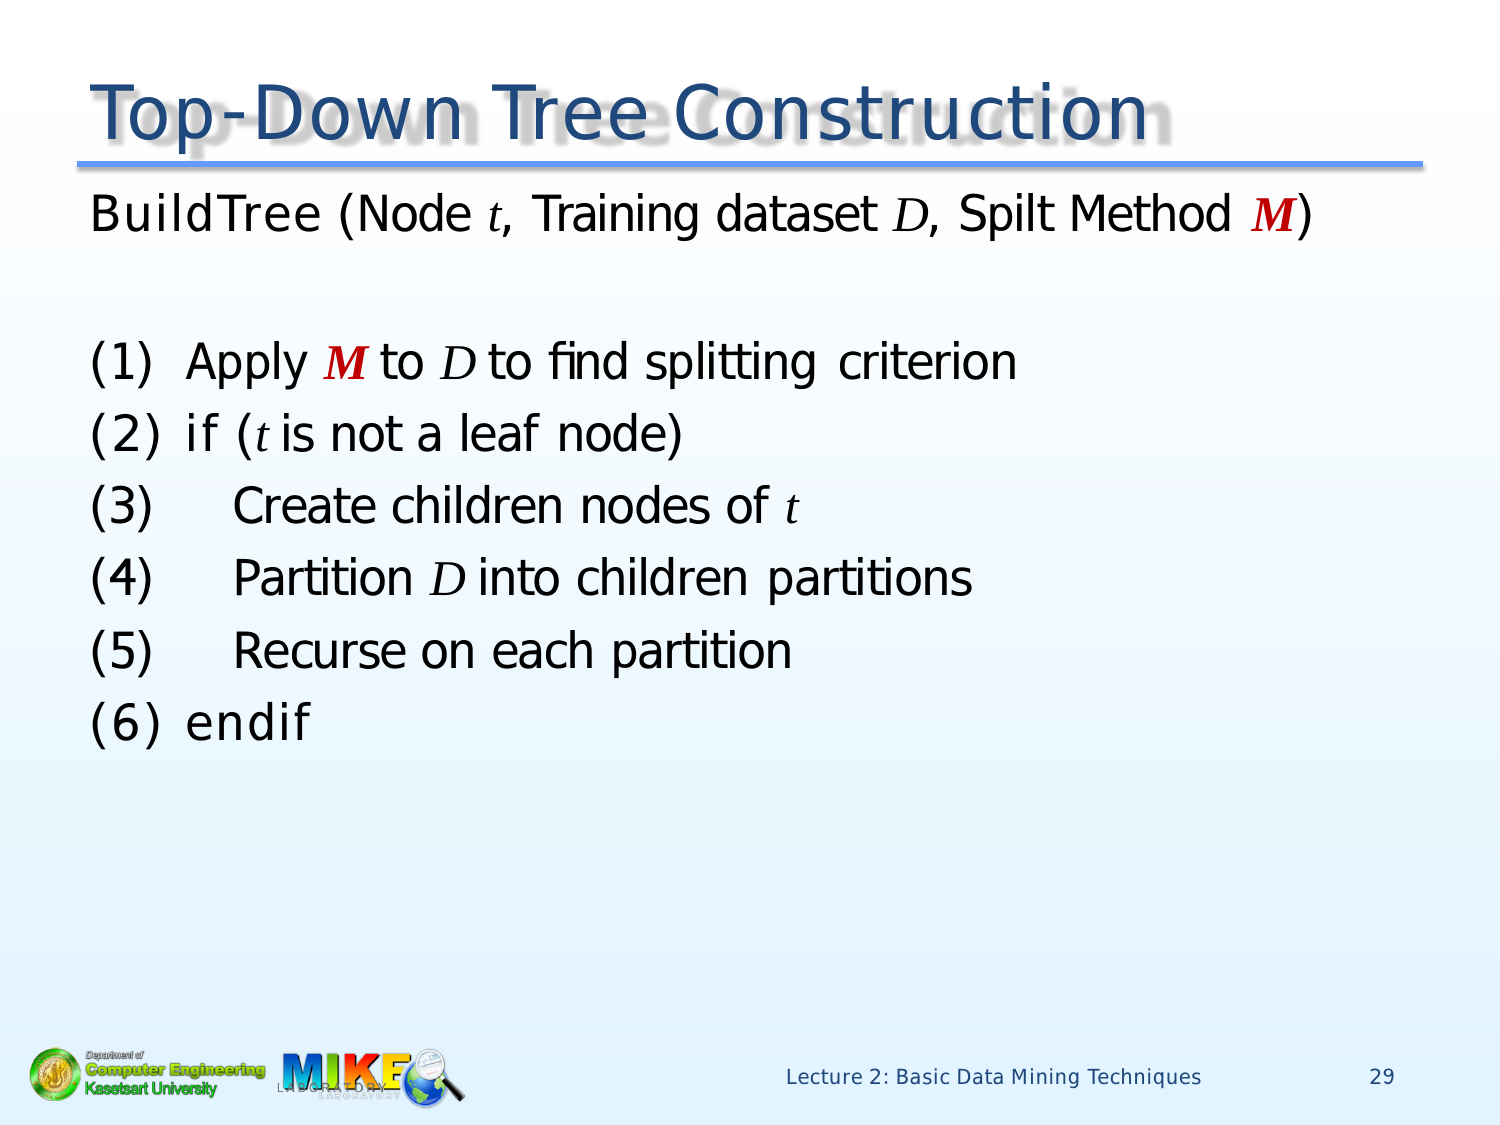

# Top-Down Tree Construction
BuildTree (Node t, Training dataset D, Spilt Method M)

Apply M to D to find splitting criterion
if (t is not a leaf node)
Create children nodes of t
Partition D into children partitions
Recurse on each partition
endif
Lecture 2: Basic Data Mining Techniques
29